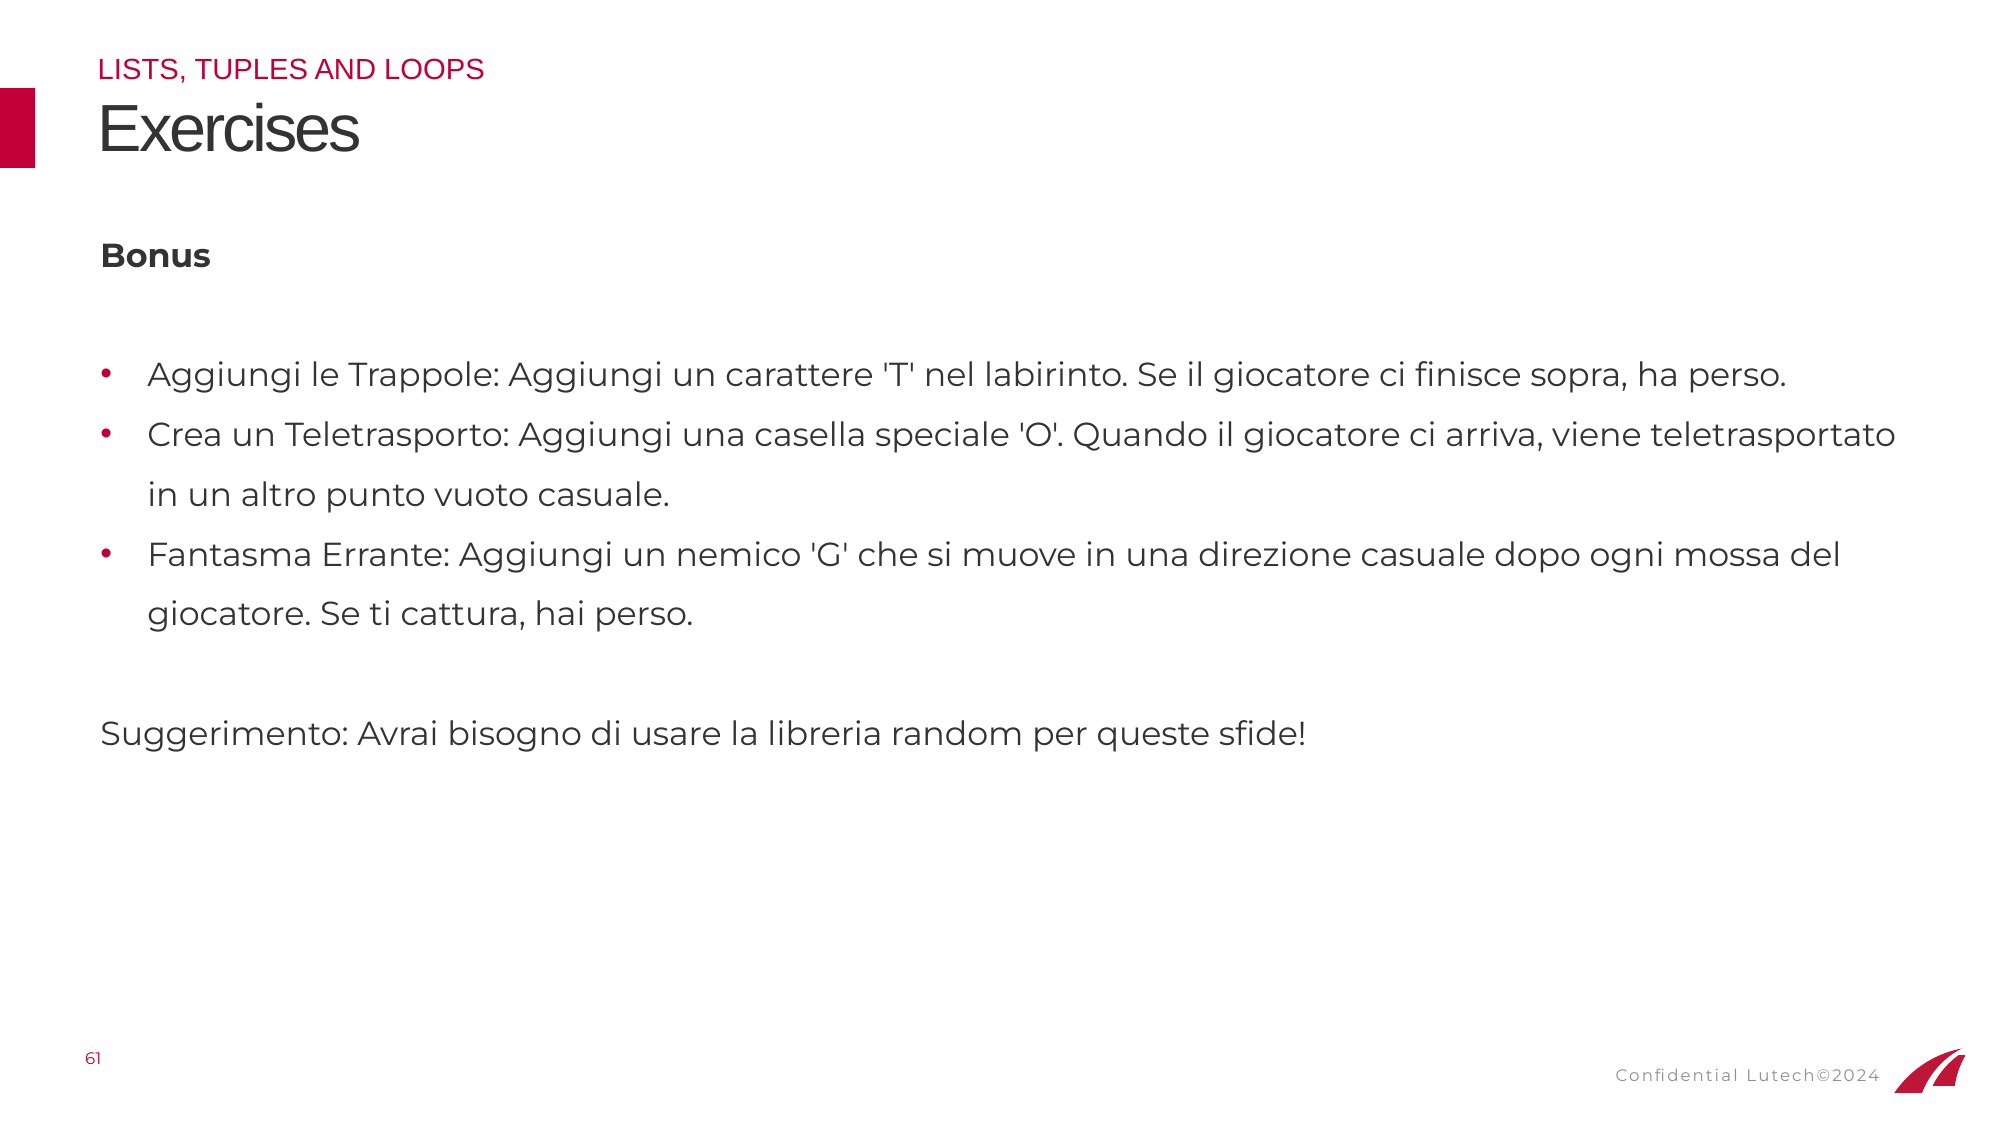

LISTS, TUPLES AND LOOPS
# Exercises
Bonus

Aggiungi le Trappole: Aggiungi un carattere 'T' nel labirinto. Se il giocatore ci finisce sopra, ha perso.
Crea un Teletrasporto: Aggiungi una casella speciale 'O'. Quando il giocatore ci arriva, viene teletrasportato in un altro punto vuoto casuale.
Fantasma Errante: Aggiungi un nemico 'G' che si muove in una direzione casuale dopo ogni mossa del giocatore. Se ti cattura, hai perso.

Suggerimento: Avrai bisogno di usare la libreria random per queste sfide!